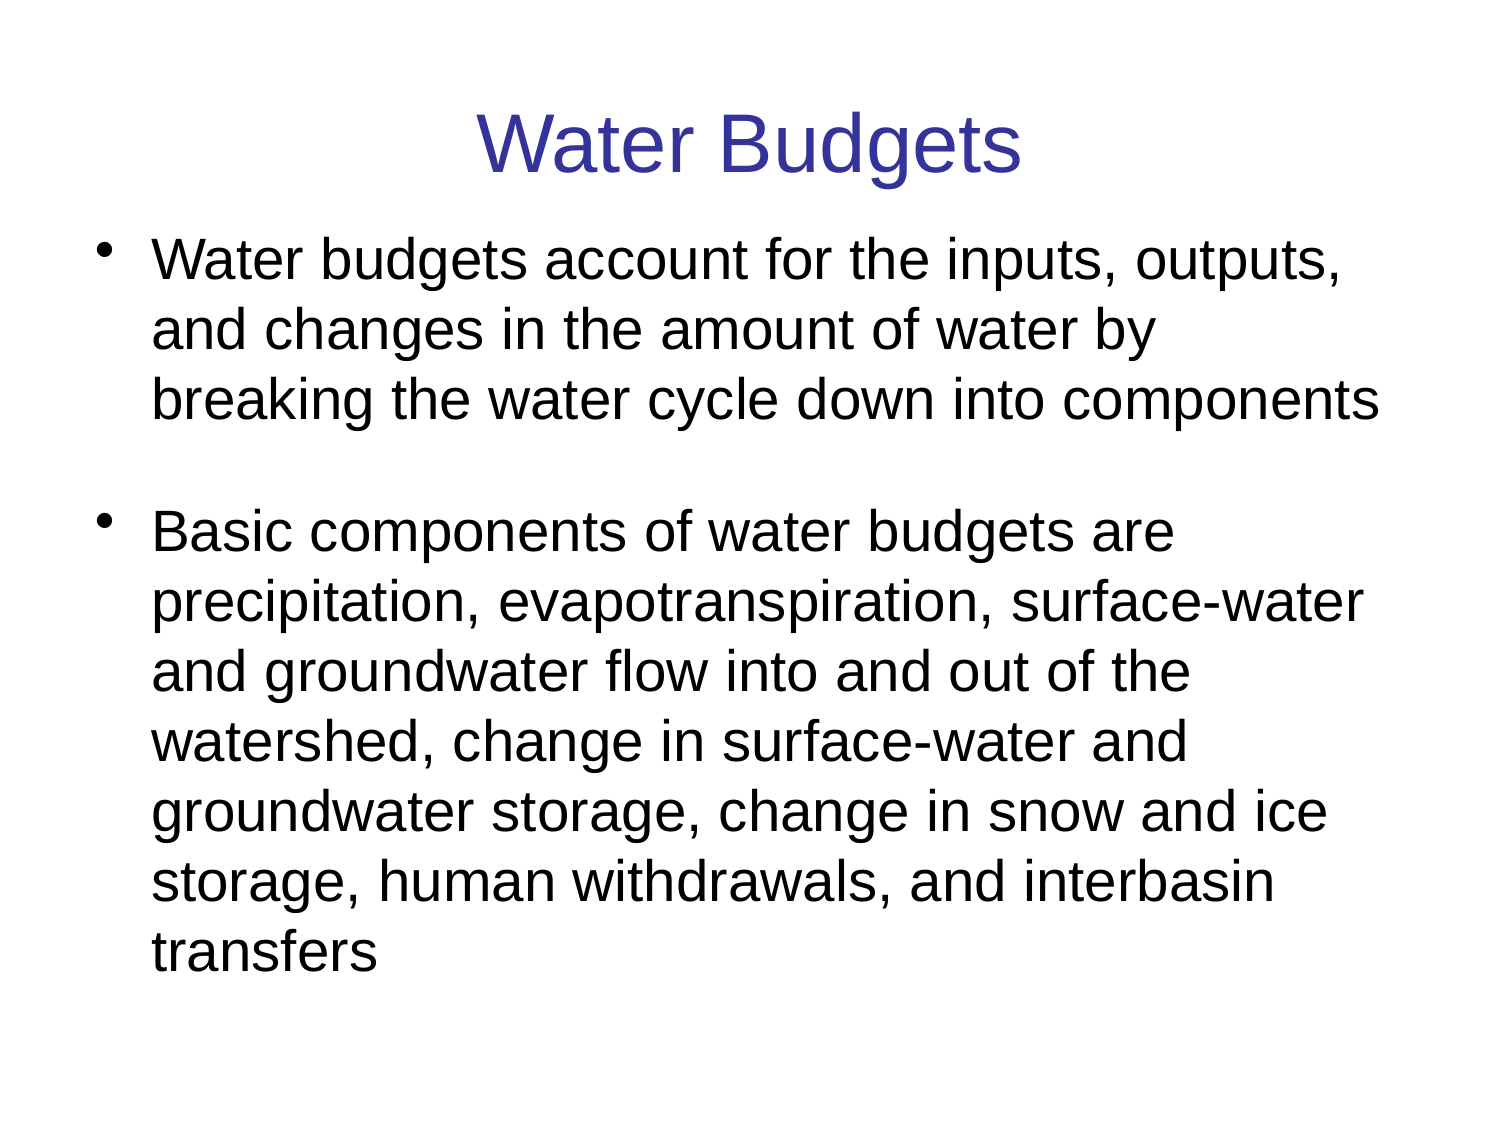

# Water Budgets
Water budgets account for the inputs, outputs, and changes in the amount of water by breaking the water cycle down into components
Basic components of water budgets are precipitation, evapotranspiration, surface-water and groundwater flow into and out of the watershed, change in surface-water and groundwater storage, change in snow and ice storage, human withdrawals, and interbasin transfers